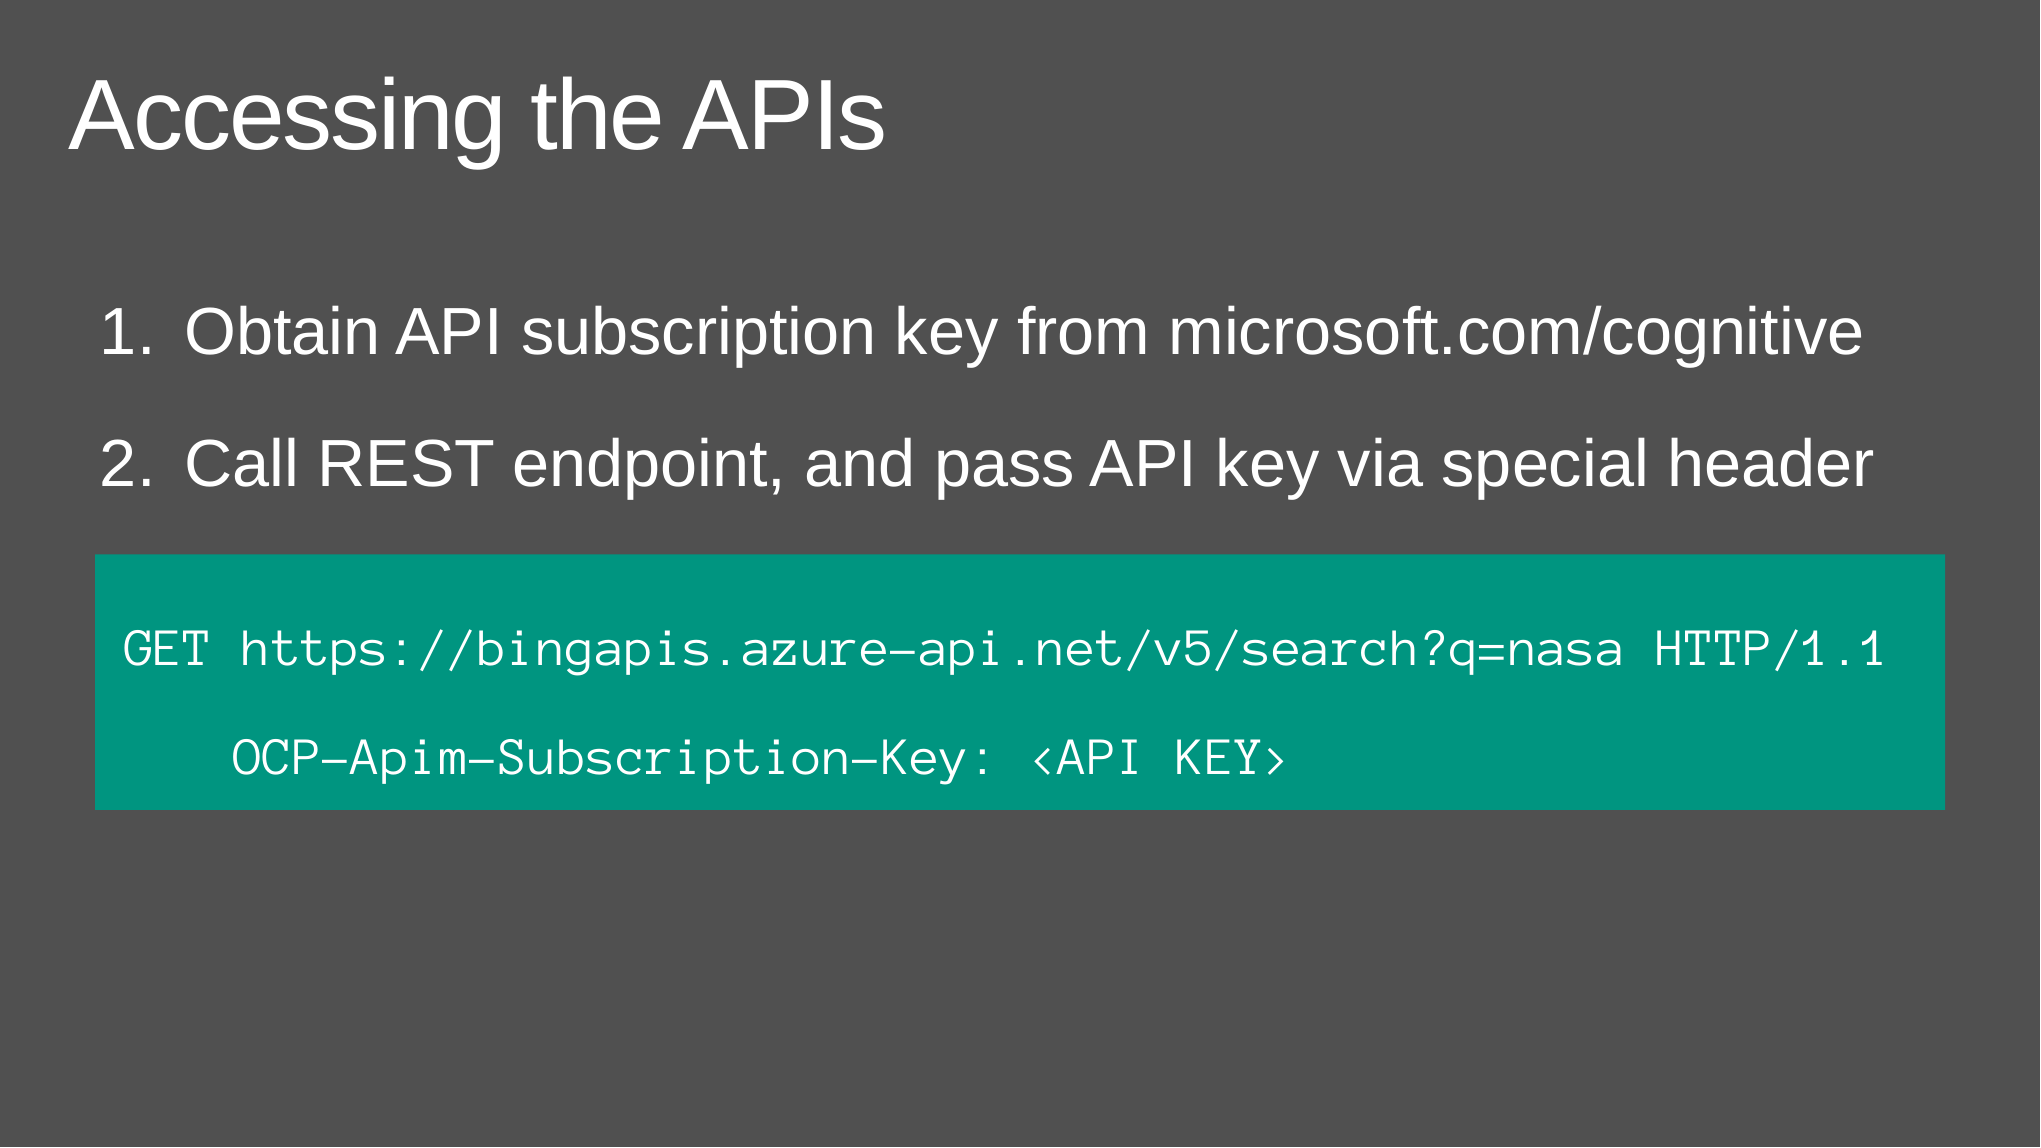

Accessing the APIs
Obtain API subscription key from microsoft.com/cognitive
Call REST endpoint, and pass API key via special header
GET https://bingapis.azure-api.net/v5/search?q=nasa HTTP/1.1
    OCP-Apim-Subscription-Key: <API KEY>